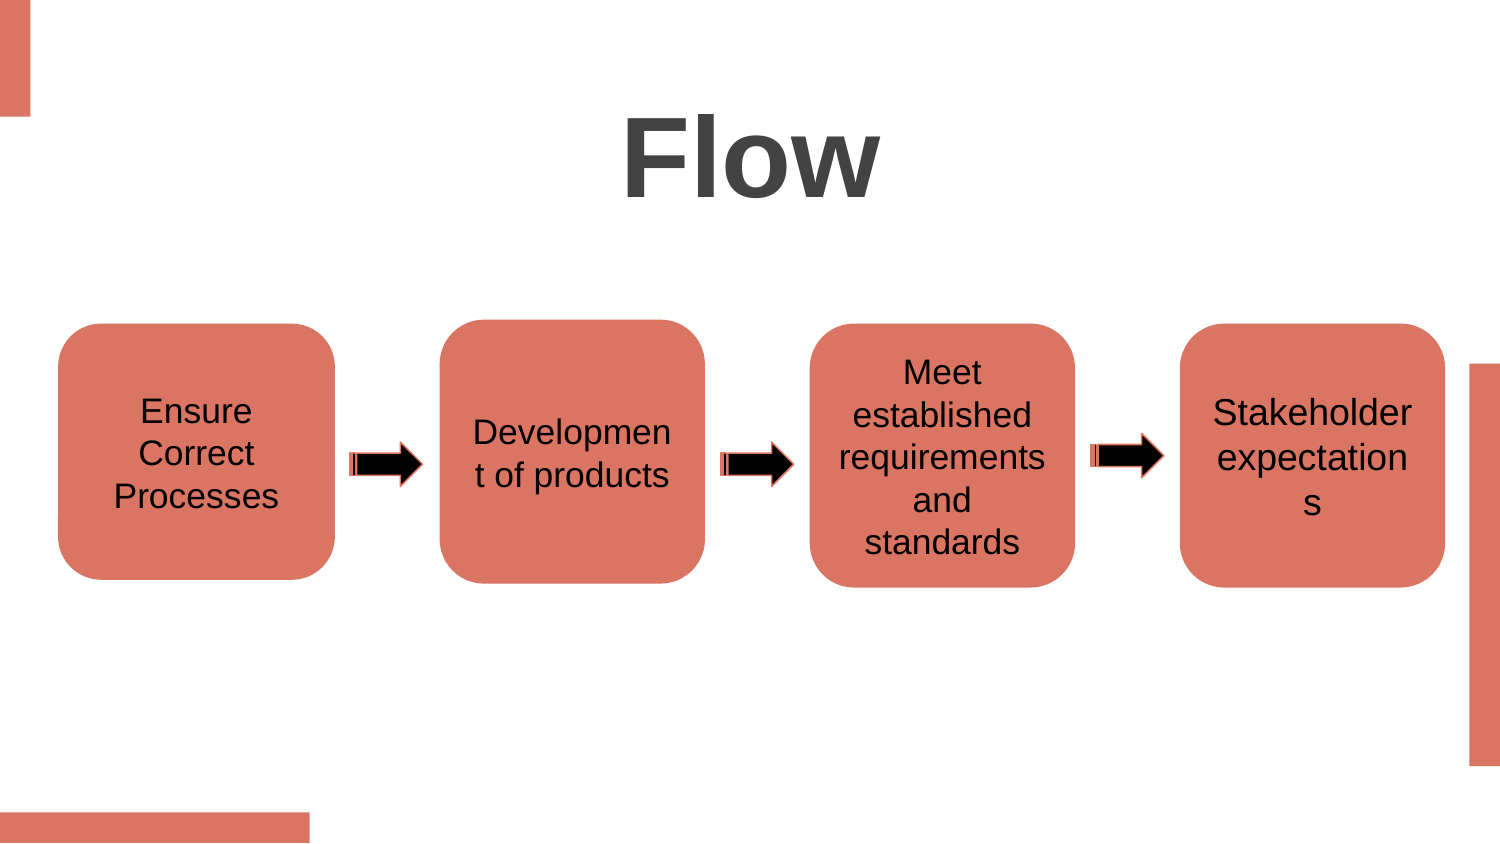

# Flow
Development of products
Ensure Correct Processes
Meet established requirements and standards
Stakeholder expectations